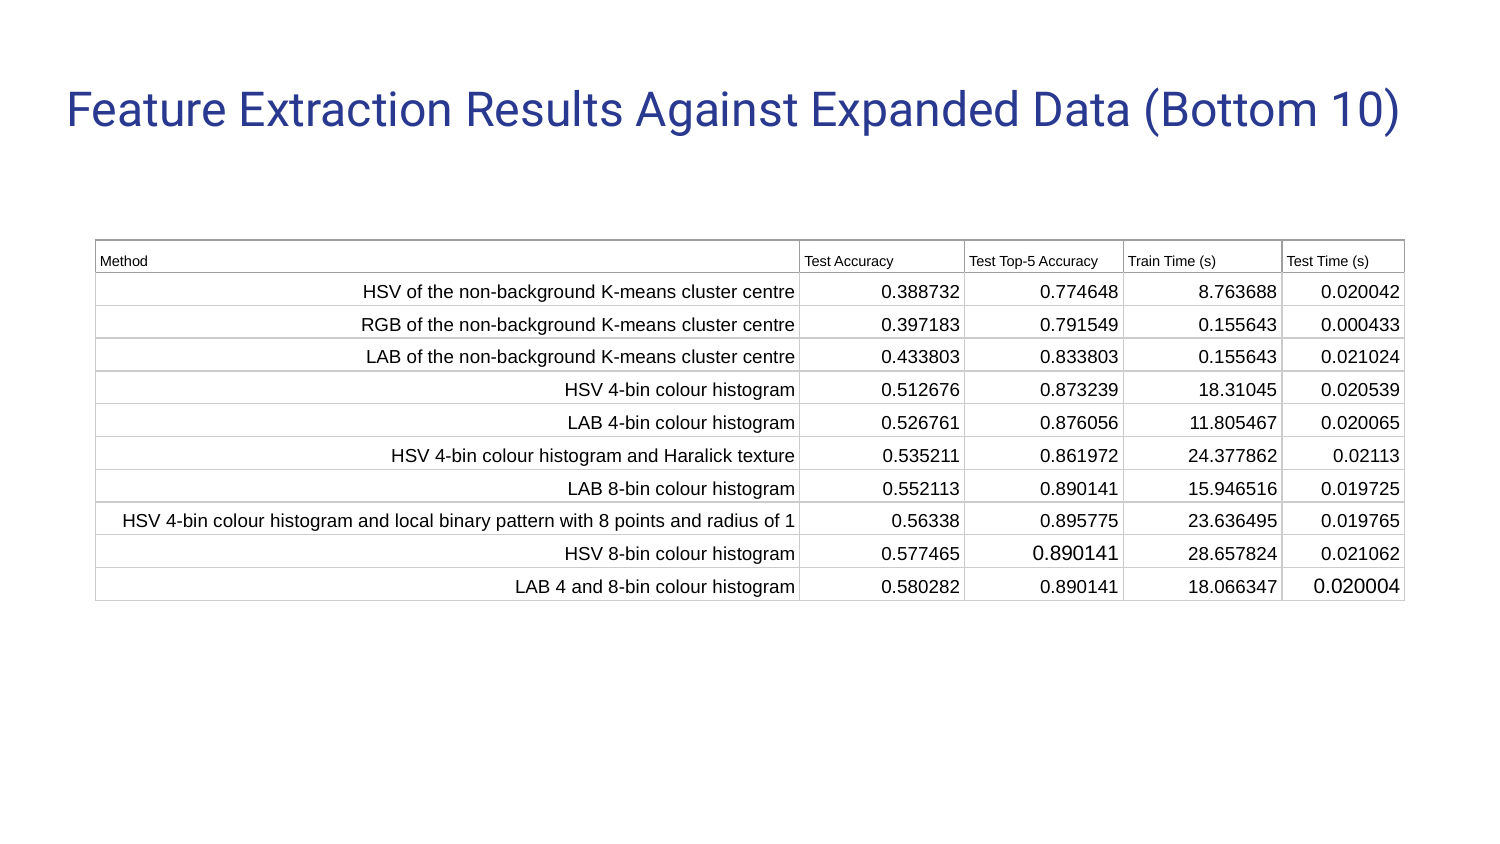

# Feature Extraction Results Against Expanded Data (Bottom 10)
| Method | Test Accuracy | Test Top-5 Accuracy | Train Time (s) | Test Time (s) |
| --- | --- | --- | --- | --- |
| HSV of the non-background K-means cluster centre | 0.388732 | 0.774648 | 8.763688 | 0.020042 |
| RGB of the non-background K-means cluster centre | 0.397183 | 0.791549 | 0.155643 | 0.000433 |
| LAB of the non-background K-means cluster centre | 0.433803 | 0.833803 | 0.155643 | 0.021024 |
| HSV 4-bin colour histogram | 0.512676 | 0.873239 | 18.31045 | 0.020539 |
| LAB 4-bin colour histogram | 0.526761 | 0.876056 | 11.805467 | 0.020065 |
| HSV 4-bin colour histogram and Haralick texture | 0.535211 | 0.861972 | 24.377862 | 0.02113 |
| LAB 8-bin colour histogram | 0.552113 | 0.890141 | 15.946516 | 0.019725 |
| HSV 4-bin colour histogram and local binary pattern with 8 points and radius of 1 | 0.56338 | 0.895775 | 23.636495 | 0.019765 |
| HSV 8-bin colour histogram | 0.577465 | 0.890141 | 28.657824 | 0.021062 |
| LAB 4 and 8-bin colour histogram | 0.580282 | 0.890141 | 18.066347 | 0.020004 |